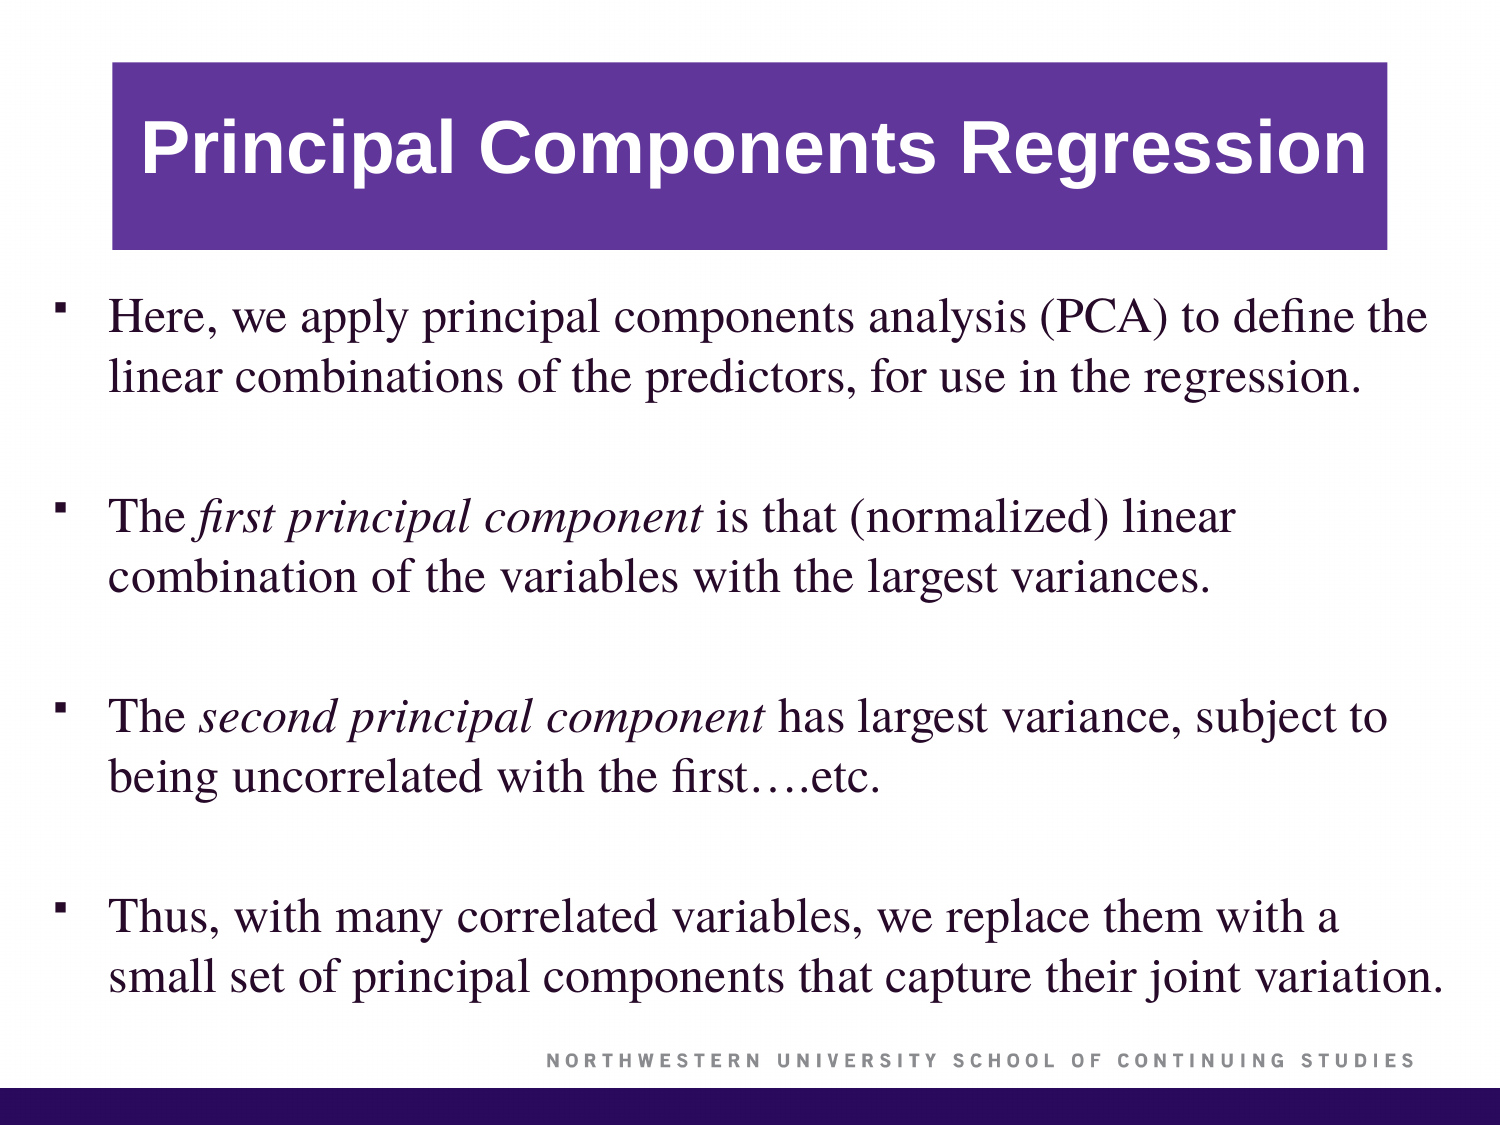

# Principal Components Regression
Here, we apply principal components analysis (PCA) to define the linear combinations of the predictors, for use in the regression.

The first principal component is that (normalized) linear combination of the variables with the largest variances.

The second principal component has largest variance, subject to being uncorrelated with the first….etc.

Thus, with many correlated variables, we replace them with a small set of principal components that capture their joint variation.